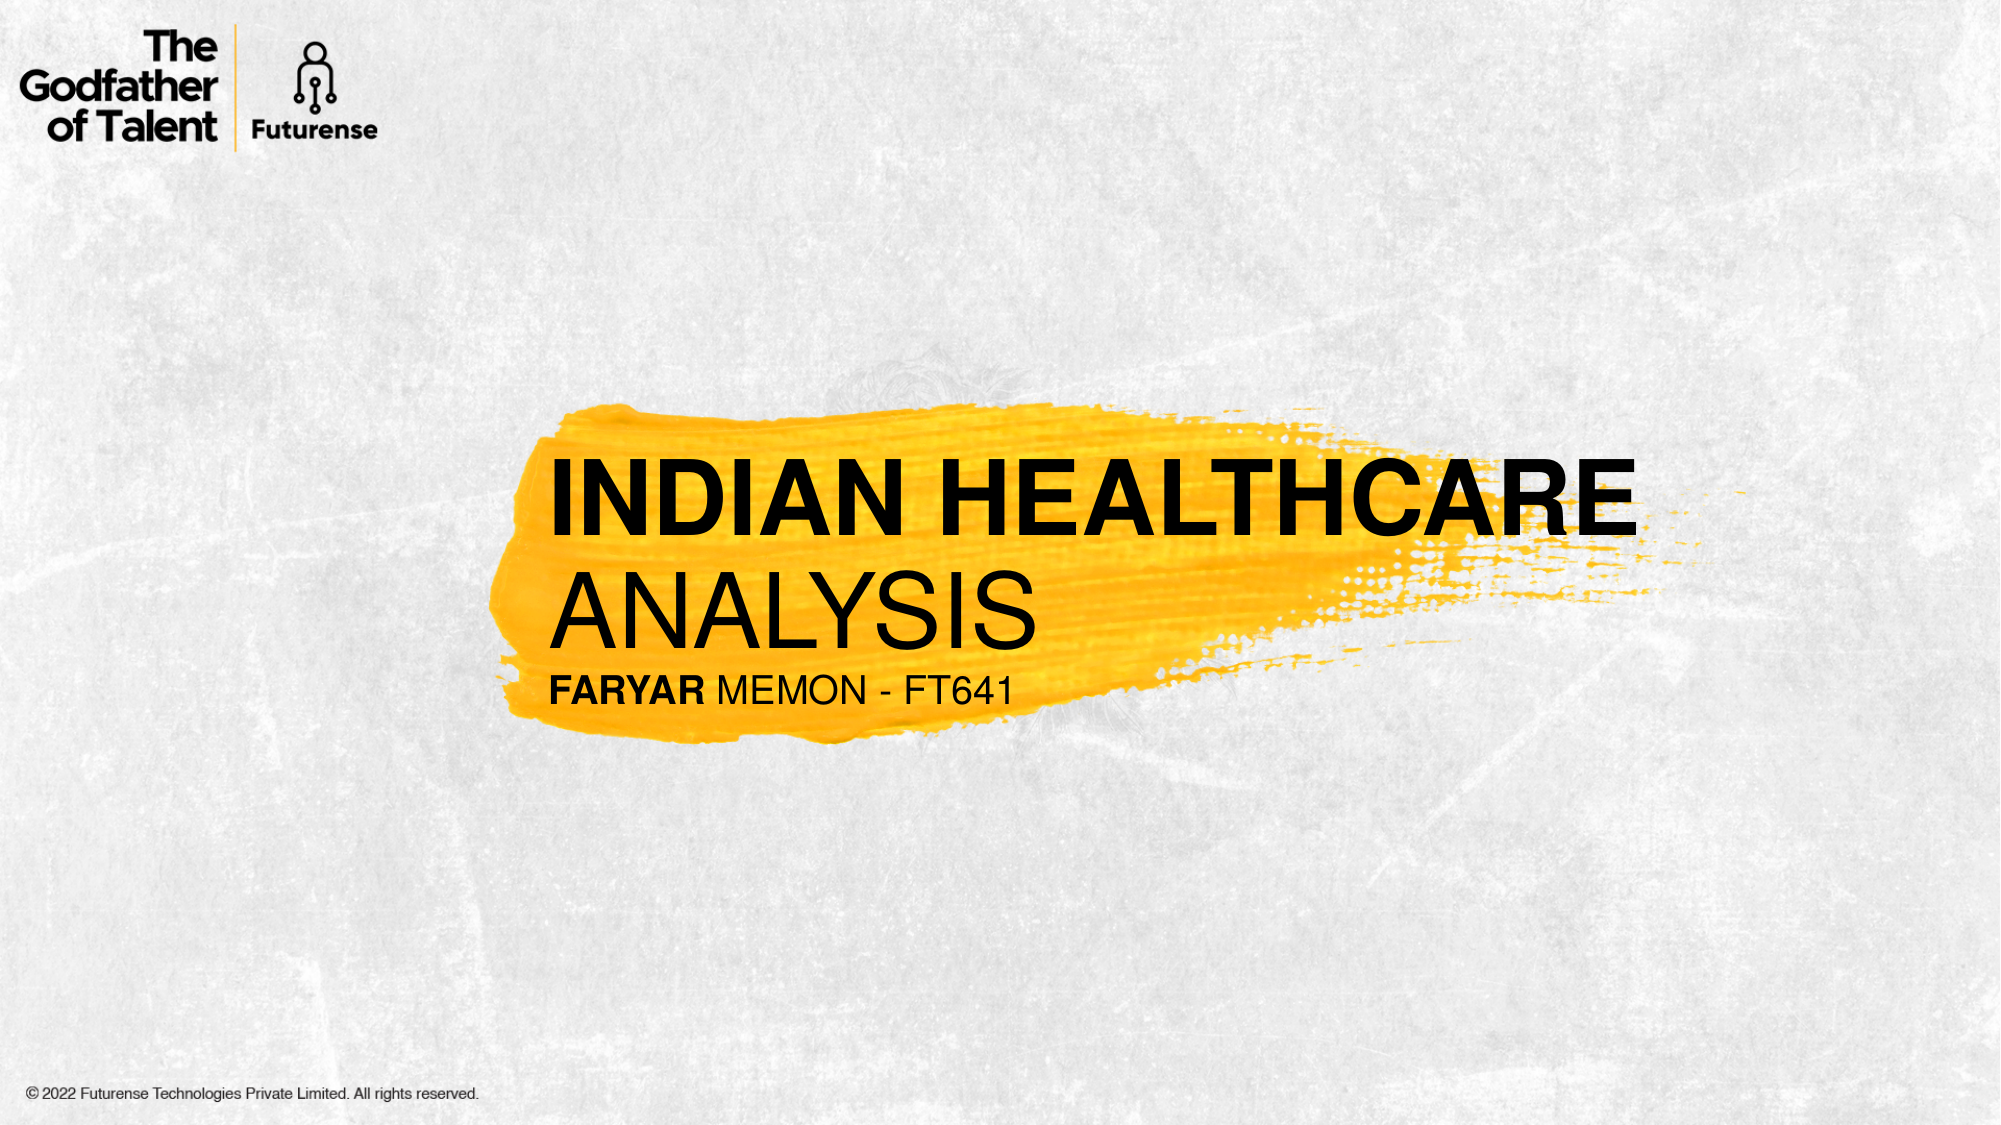

INDIAN HEALTHCARE
ANALYSIS
FARYAR MEMON - FT641